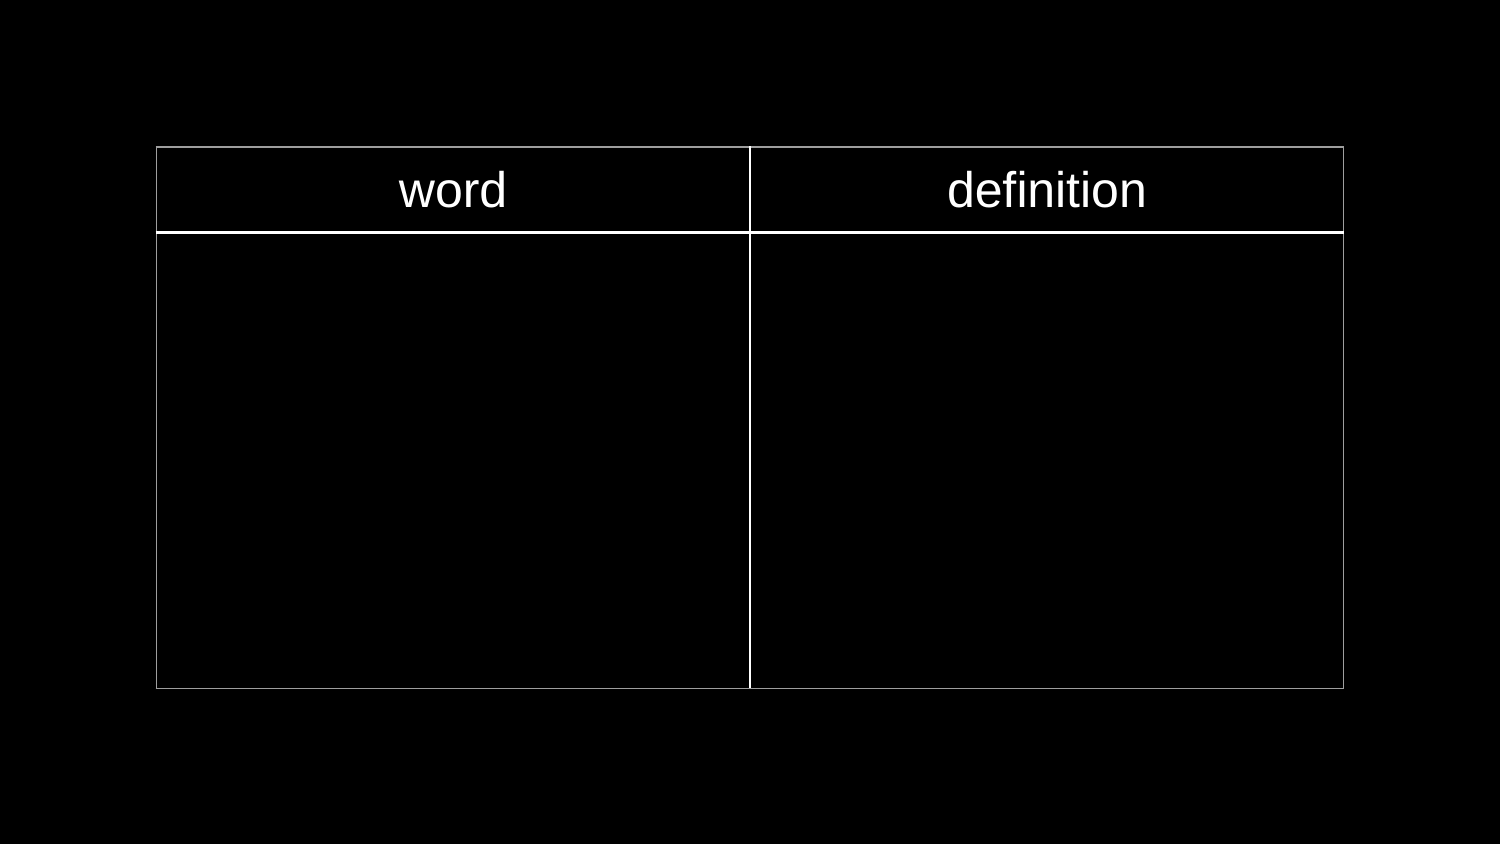

| word | definition |
| --- | --- |
|  |  |